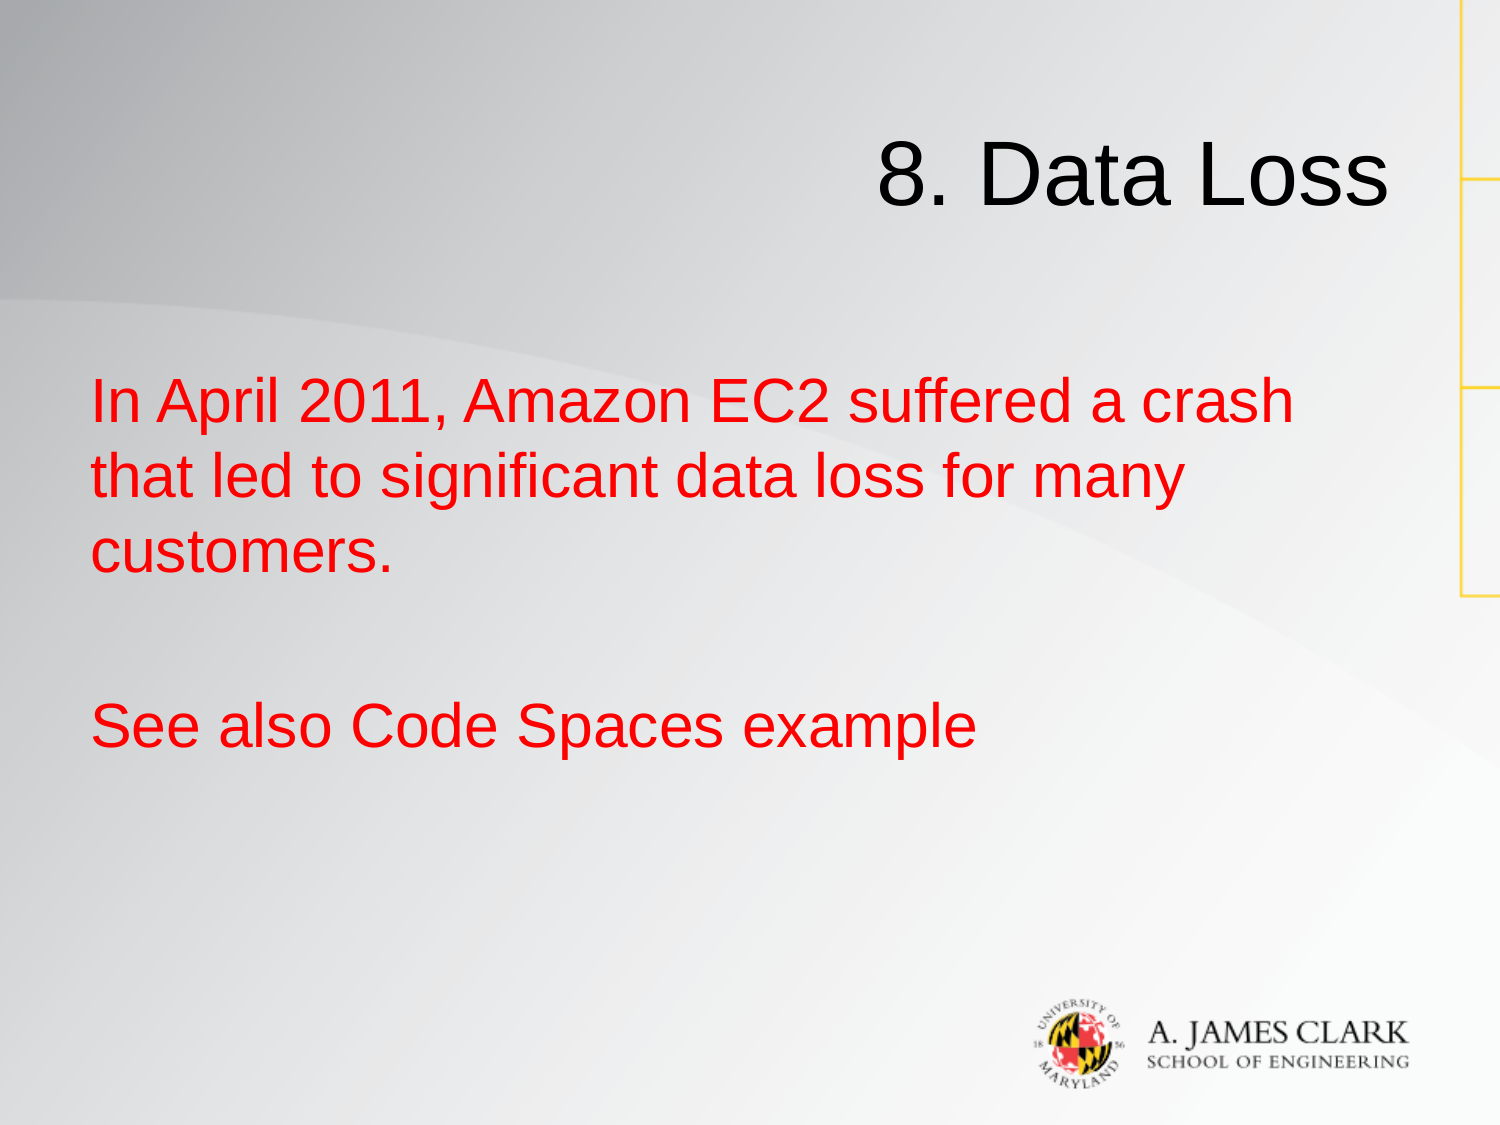

# 8. Data Loss
In April 2011, Amazon EC2 suffered a crash that led to significant data loss for many customers.

See also Code Spaces example